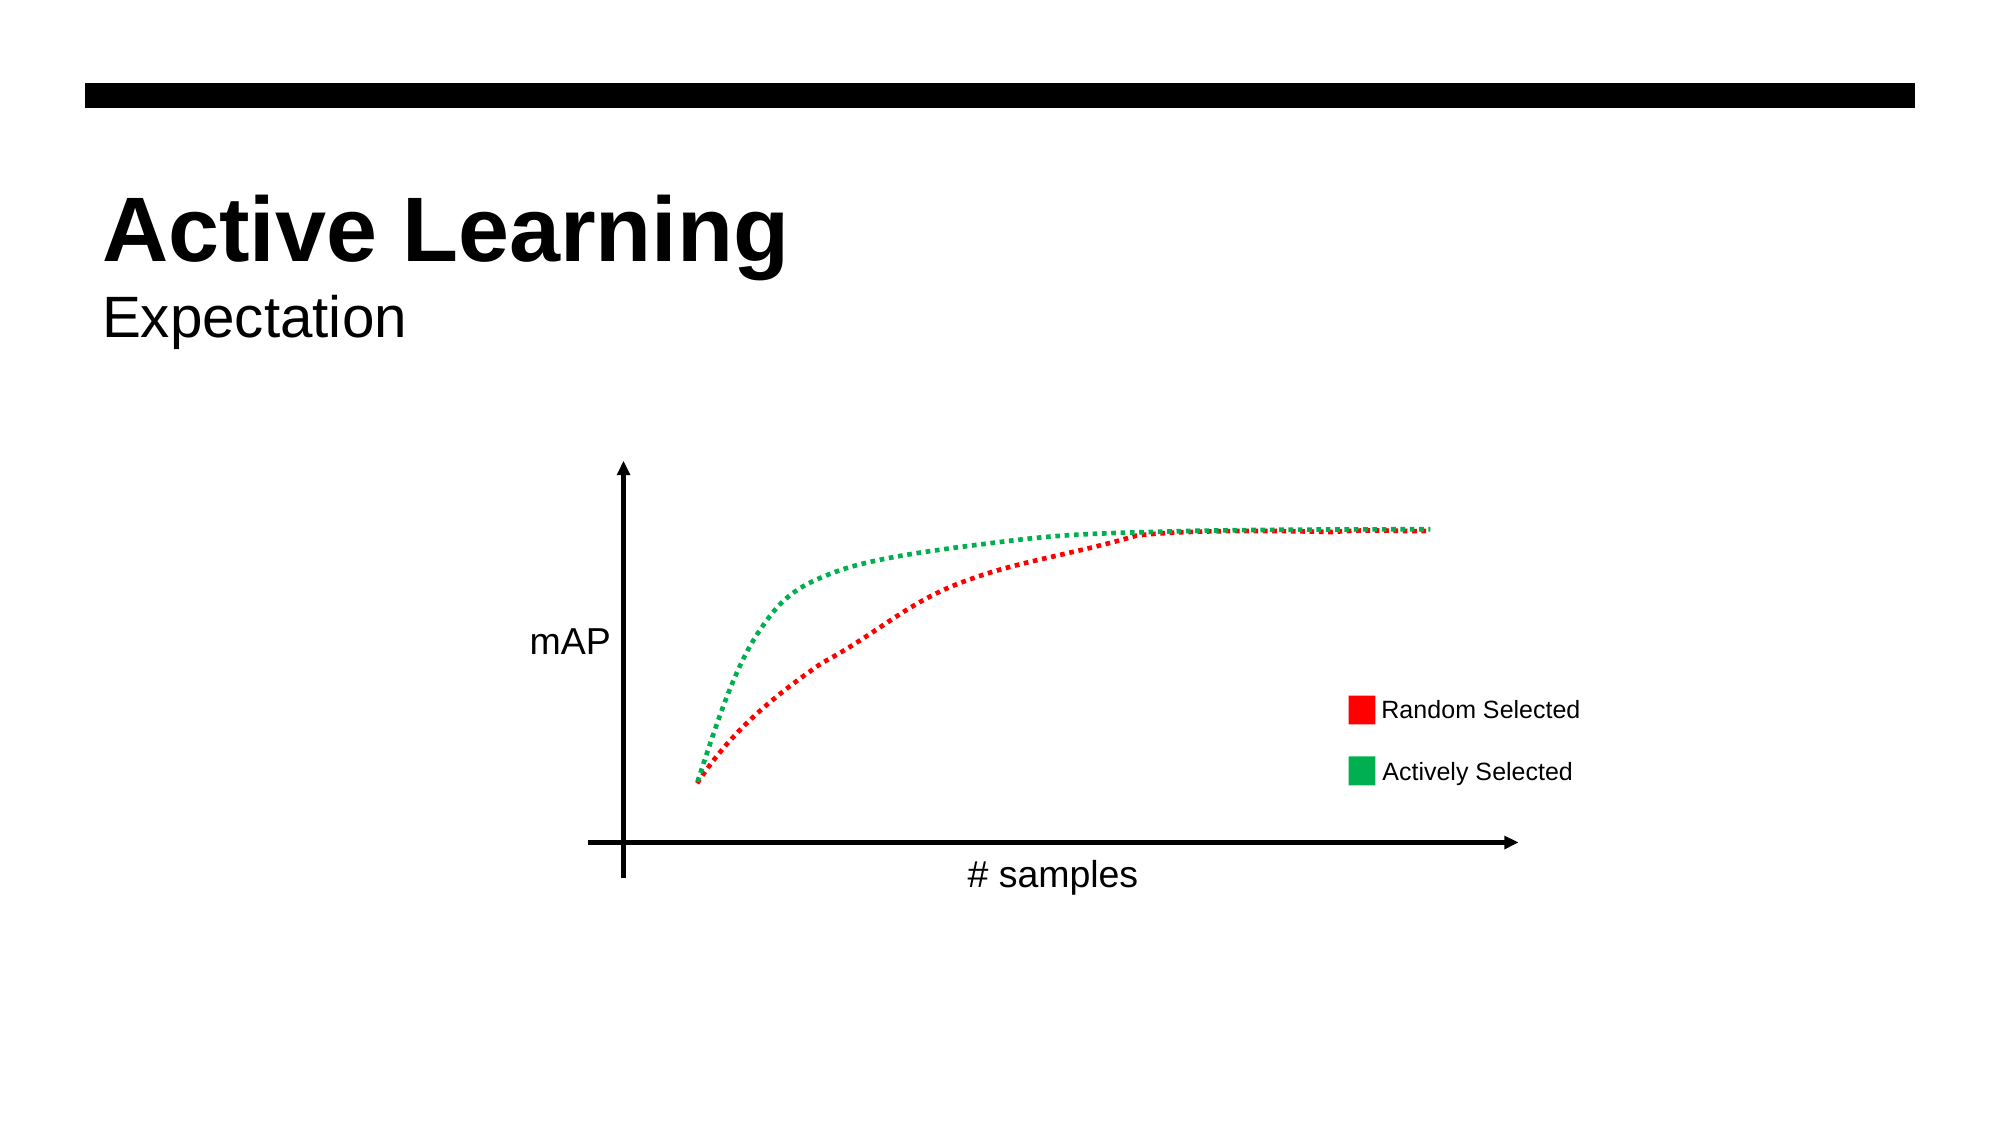

# Active Learning Expectation

mAP
 Random Selected

 Actively Selected

# samples